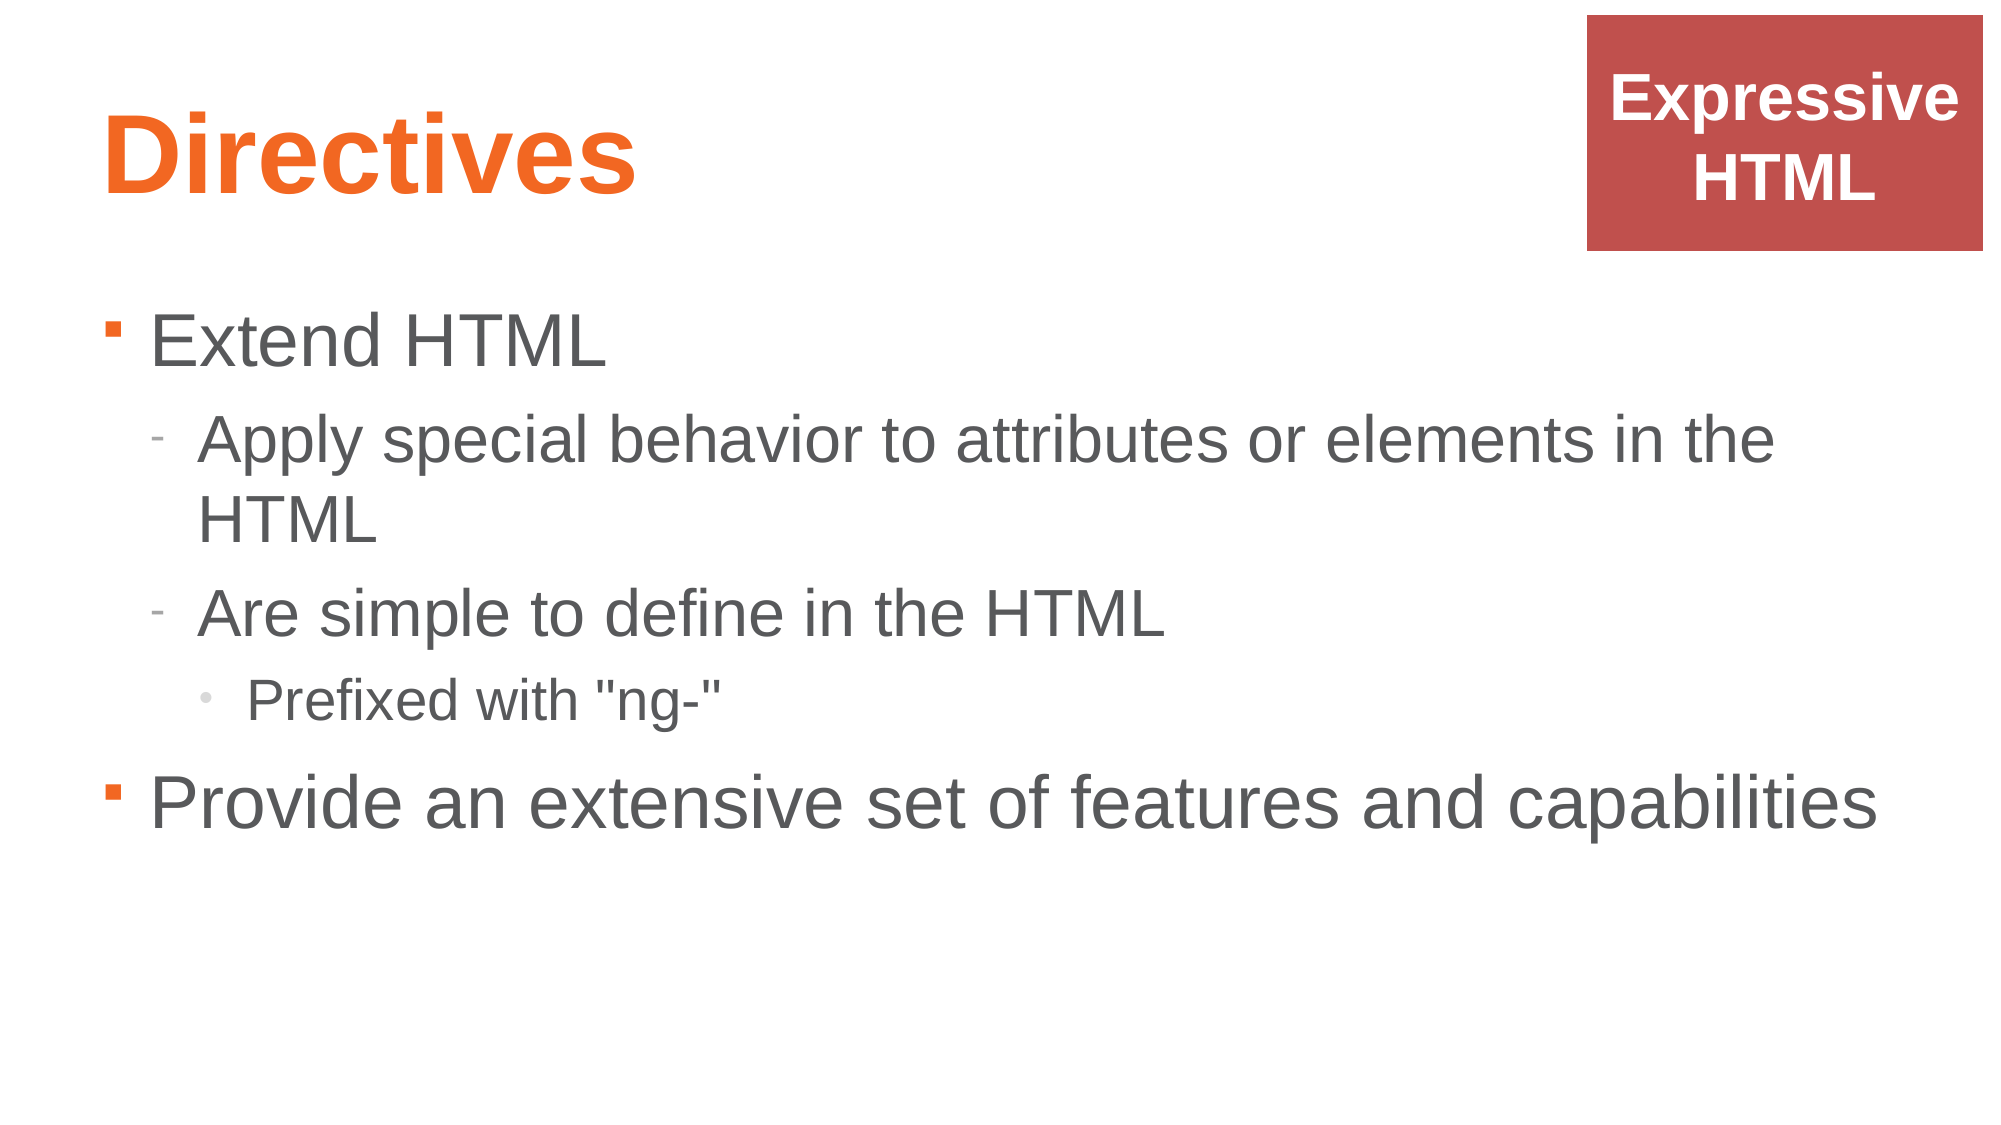

Expressive HTML
# Directives
Extend HTML
Apply special behavior to attributes or elements in the HTML
Are simple to define in the HTML
Prefixed with "ng-"
Provide an extensive set of features and capabilities